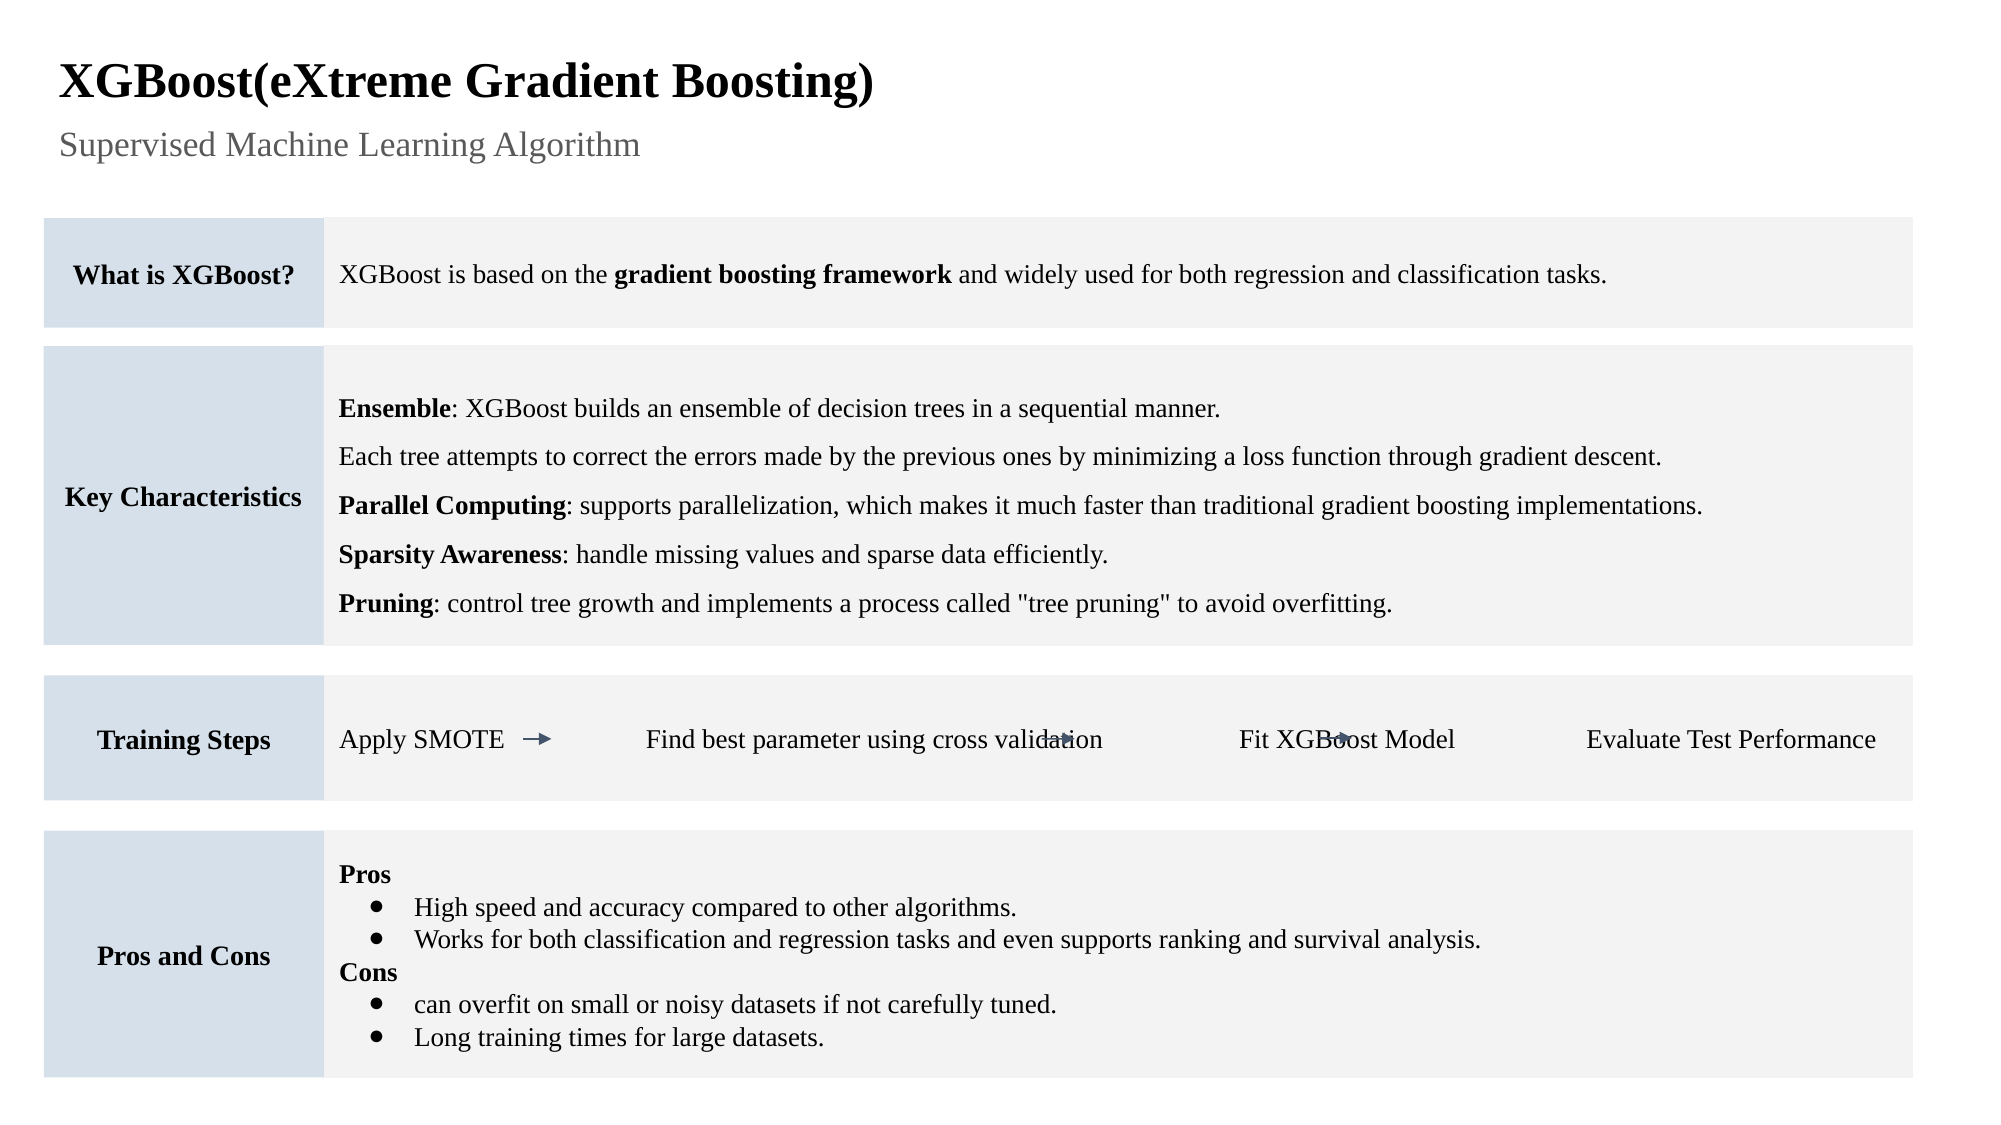

XGBoost(eXtreme Gradient Boosting)
Supervised Machine Learning Algorithm
What is XGBoost?
XGBoost is based on the gradient boosting framework and widely used for both regression and classification tasks.
Key Characteristics
Ensemble: XGBoost builds an ensemble of decision trees in a sequential manner.
Each tree attempts to correct the errors made by the previous ones by minimizing a loss function through gradient descent.
Parallel Computing: supports parallelization, which makes it much faster than traditional gradient boosting implementations.
Sparsity Awareness: handle missing values and sparse data efficiently.
Pruning: control tree growth and implements a process called "tree pruning" to avoid overfitting.
Training Steps
Apply SMOTE 	 Find best parameter using cross validation 	Fit XGBoost Model 	       Evaluate Test Performance
Pros and Cons
Pros
High speed and accuracy compared to other algorithms.
Works for both classification and regression tasks and even supports ranking and survival analysis.
Cons
can overfit on small or noisy datasets if not carefully tuned.
Long training times for large datasets.